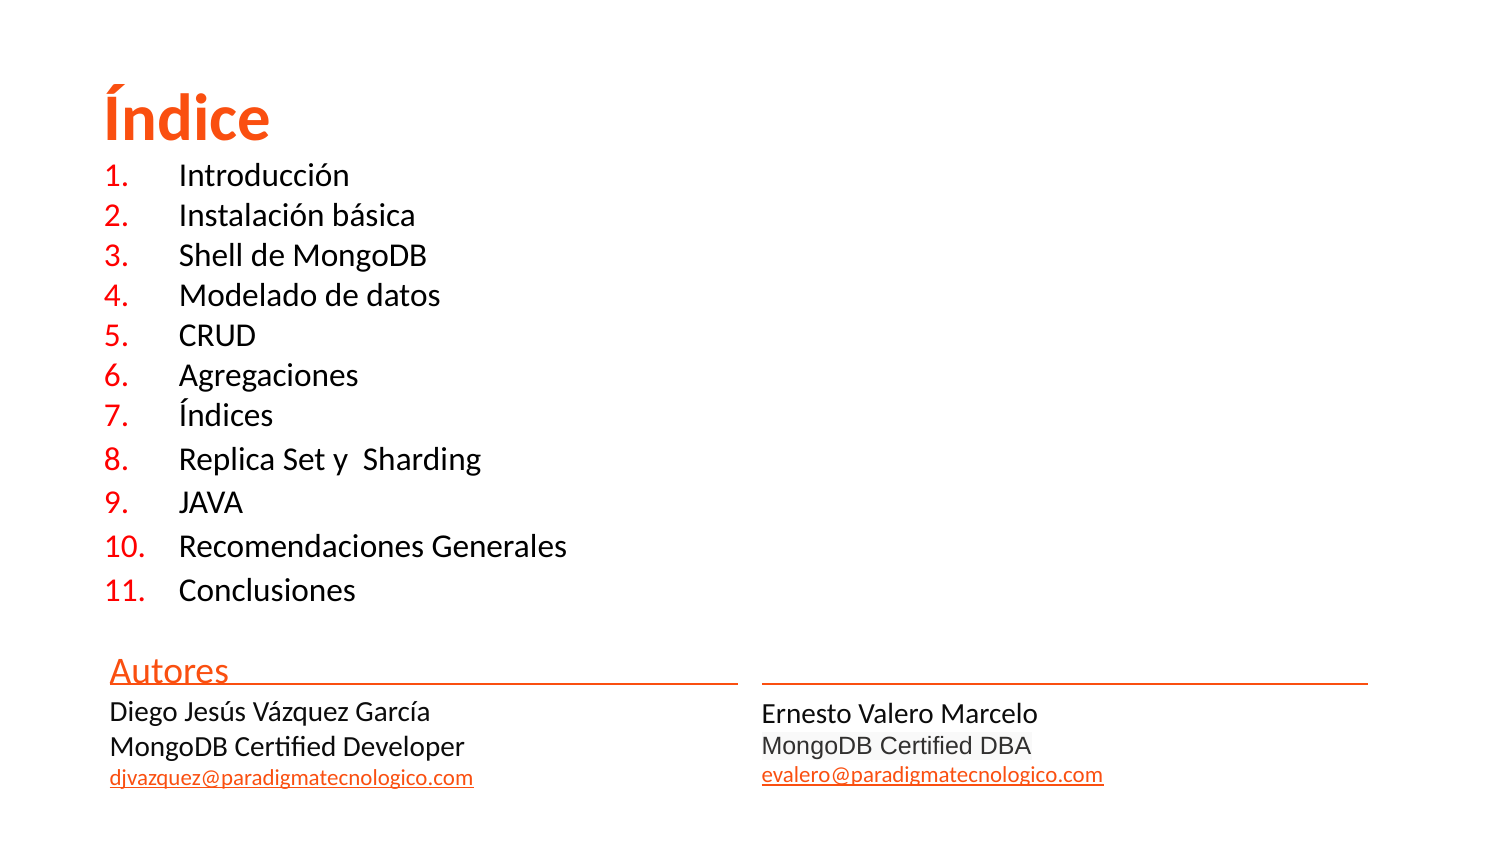

Índice
Introducción
Instalación básica
Shell de MongoDB
Modelado de datos
CRUD
Agregaciones
Índices
Replica Set y  Sharding
JAVA
Recomendaciones Generales
Conclusiones
Autores
Ernesto Valero Marcelo
MongoDB Certified DBA
evalero@paradigmatecnologico.com
Diego Jesús Vázquez García
MongoDB Certified Developer
djvazquez@paradigmatecnologico.com